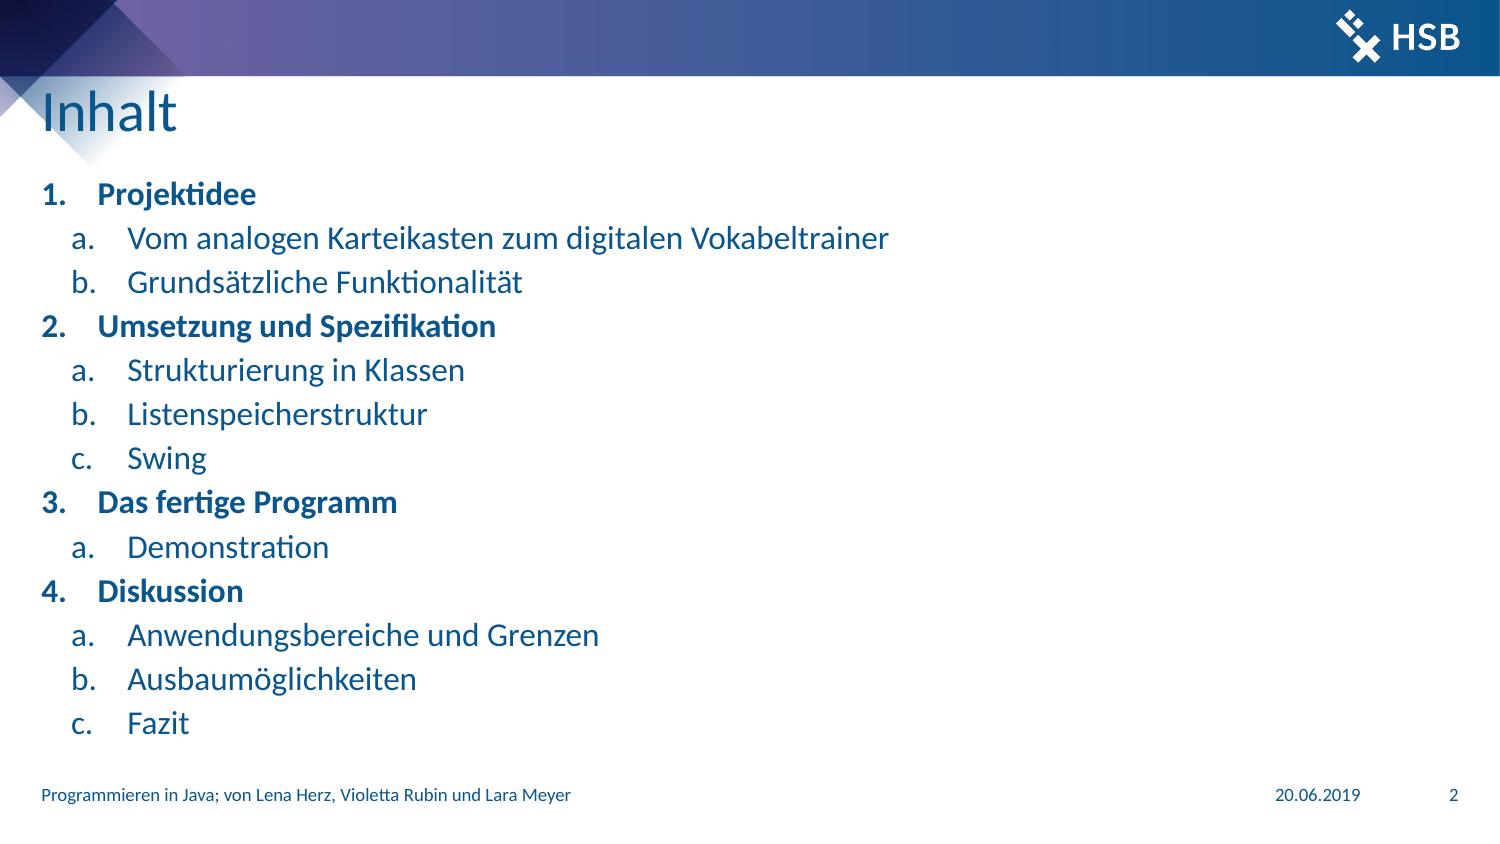

# Inhalt
Projektidee
Vom analogen Karteikasten zum digitalen Vokabeltrainer
Grundsätzliche Funktionalität
Umsetzung und Spezifikation
Strukturierung in Klassen
Listenspeicherstruktur
Swing
Das fertige Programm
Demonstration
Diskussion
Anwendungsbereiche und Grenzen
Ausbaumöglichkeiten
Fazit
Programmieren in Java; von Lena Herz, Violetta Rubin und Lara Meyer
20.06.2019
2